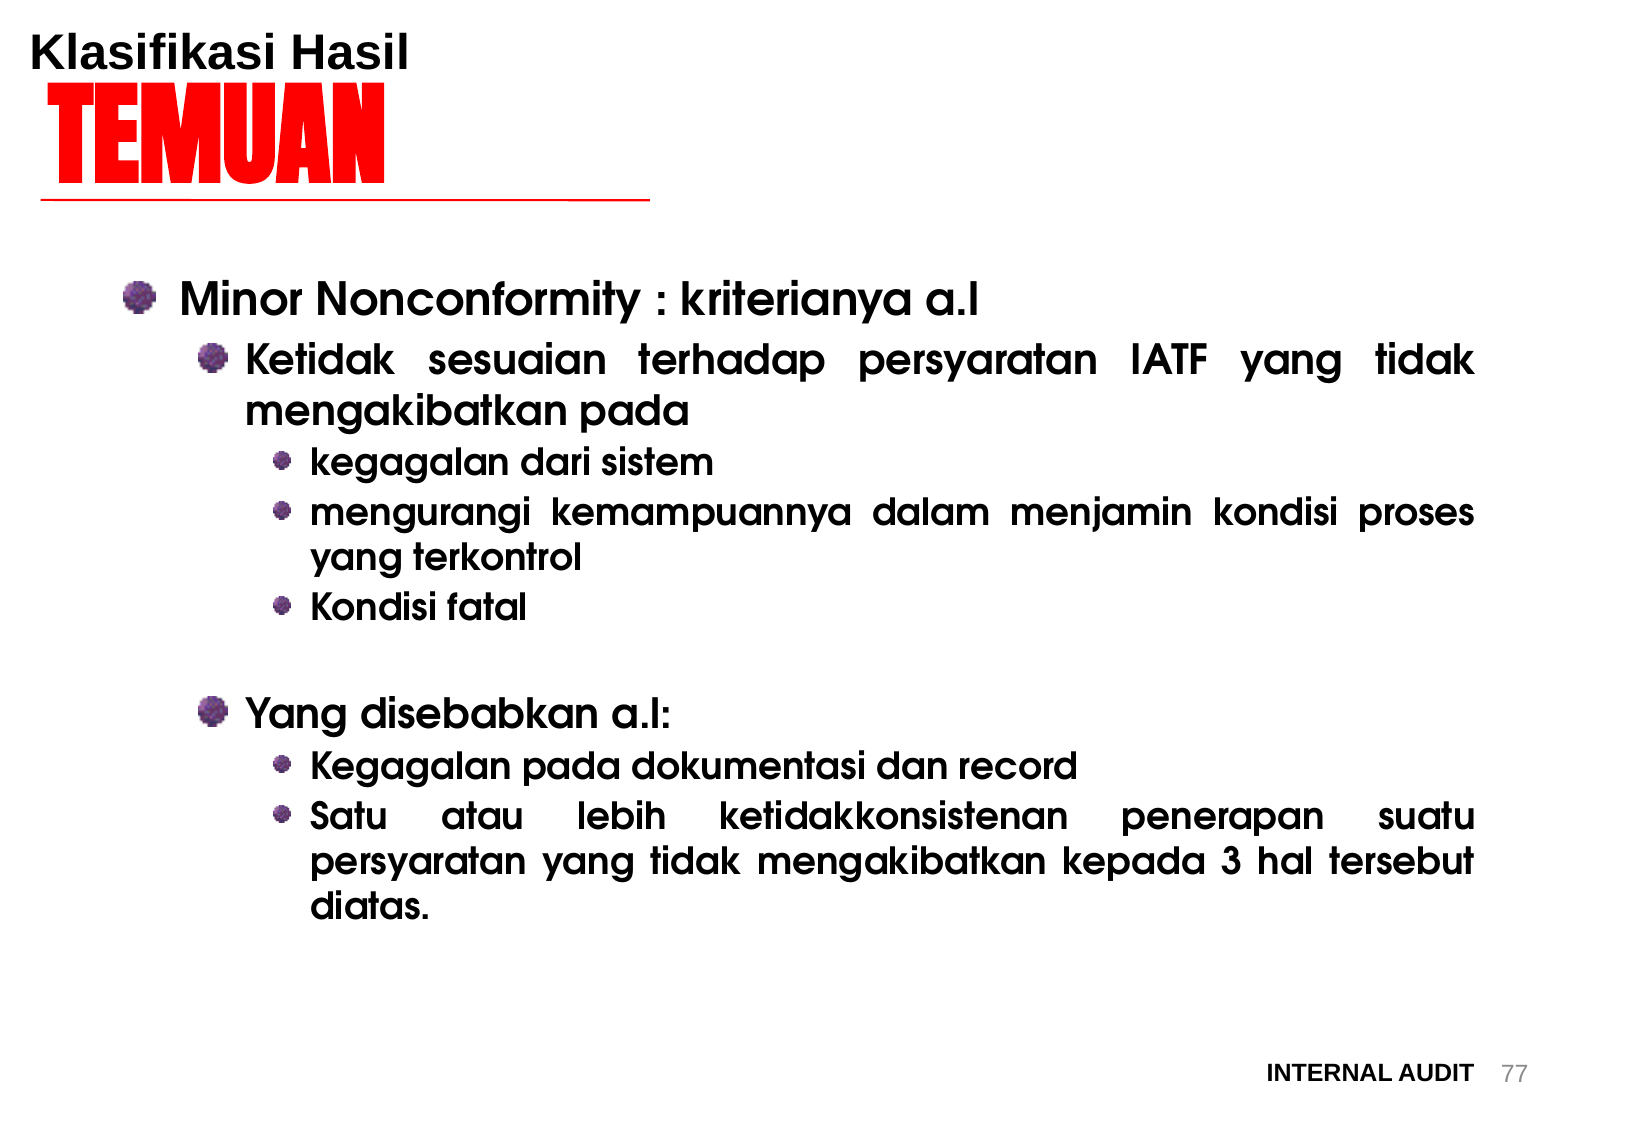

Klasifikasi Hasil
TEMUAN
Minor Nonconformity : kriterianya a.l
Ketidak sesuaian terhadap persyaratan IATF yang tidak mengakibatkan pada
kegagalan dari sistem
mengurangi kemampuannya dalam menjamin kondisi proses yang terkontrol
Kondisi fatal

Yang disebabkan a.l:
Kegagalan pada dokumentasi dan record
Satu atau lebih ketidakkonsistenan penerapan suatu persyaratan yang tidak mengakibatkan kepada 3 hal tersebut diatas.

77
INTERNAL AUDIT